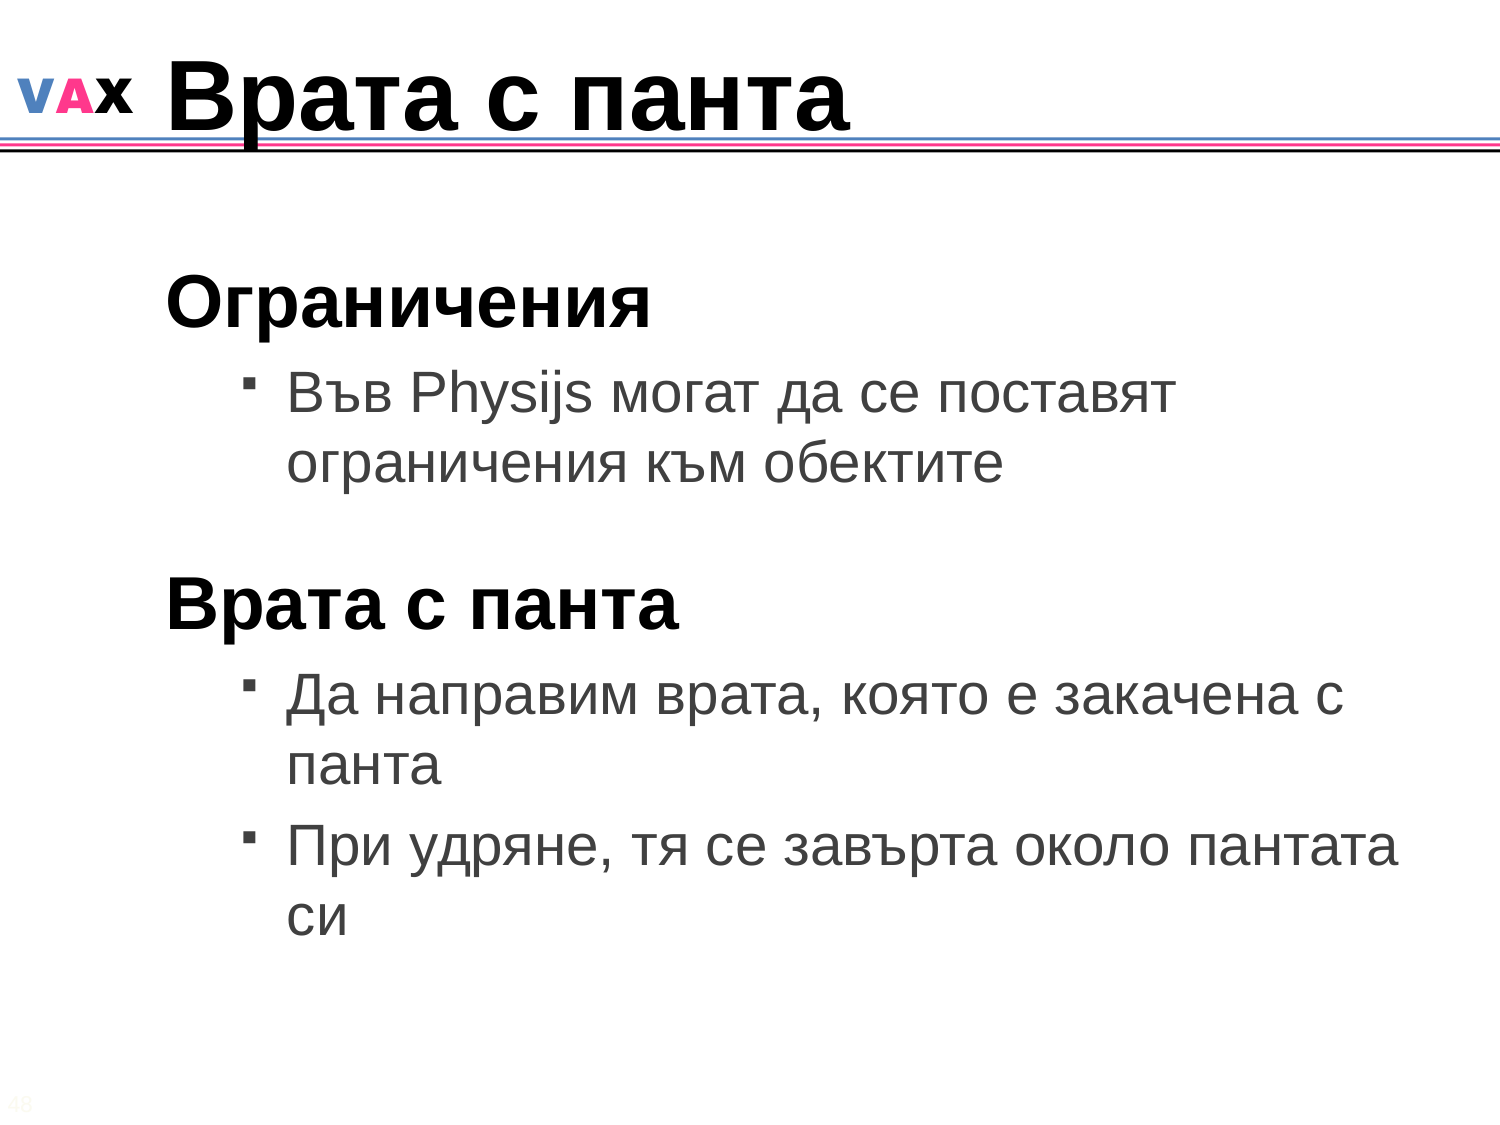

# Врата с панта
Ограничения
Във Physijs могат да се поставят ограничения към обектите
Врата с панта
Да направим врата, която е закачена с панта
При удряне, тя се завърта около пантата си